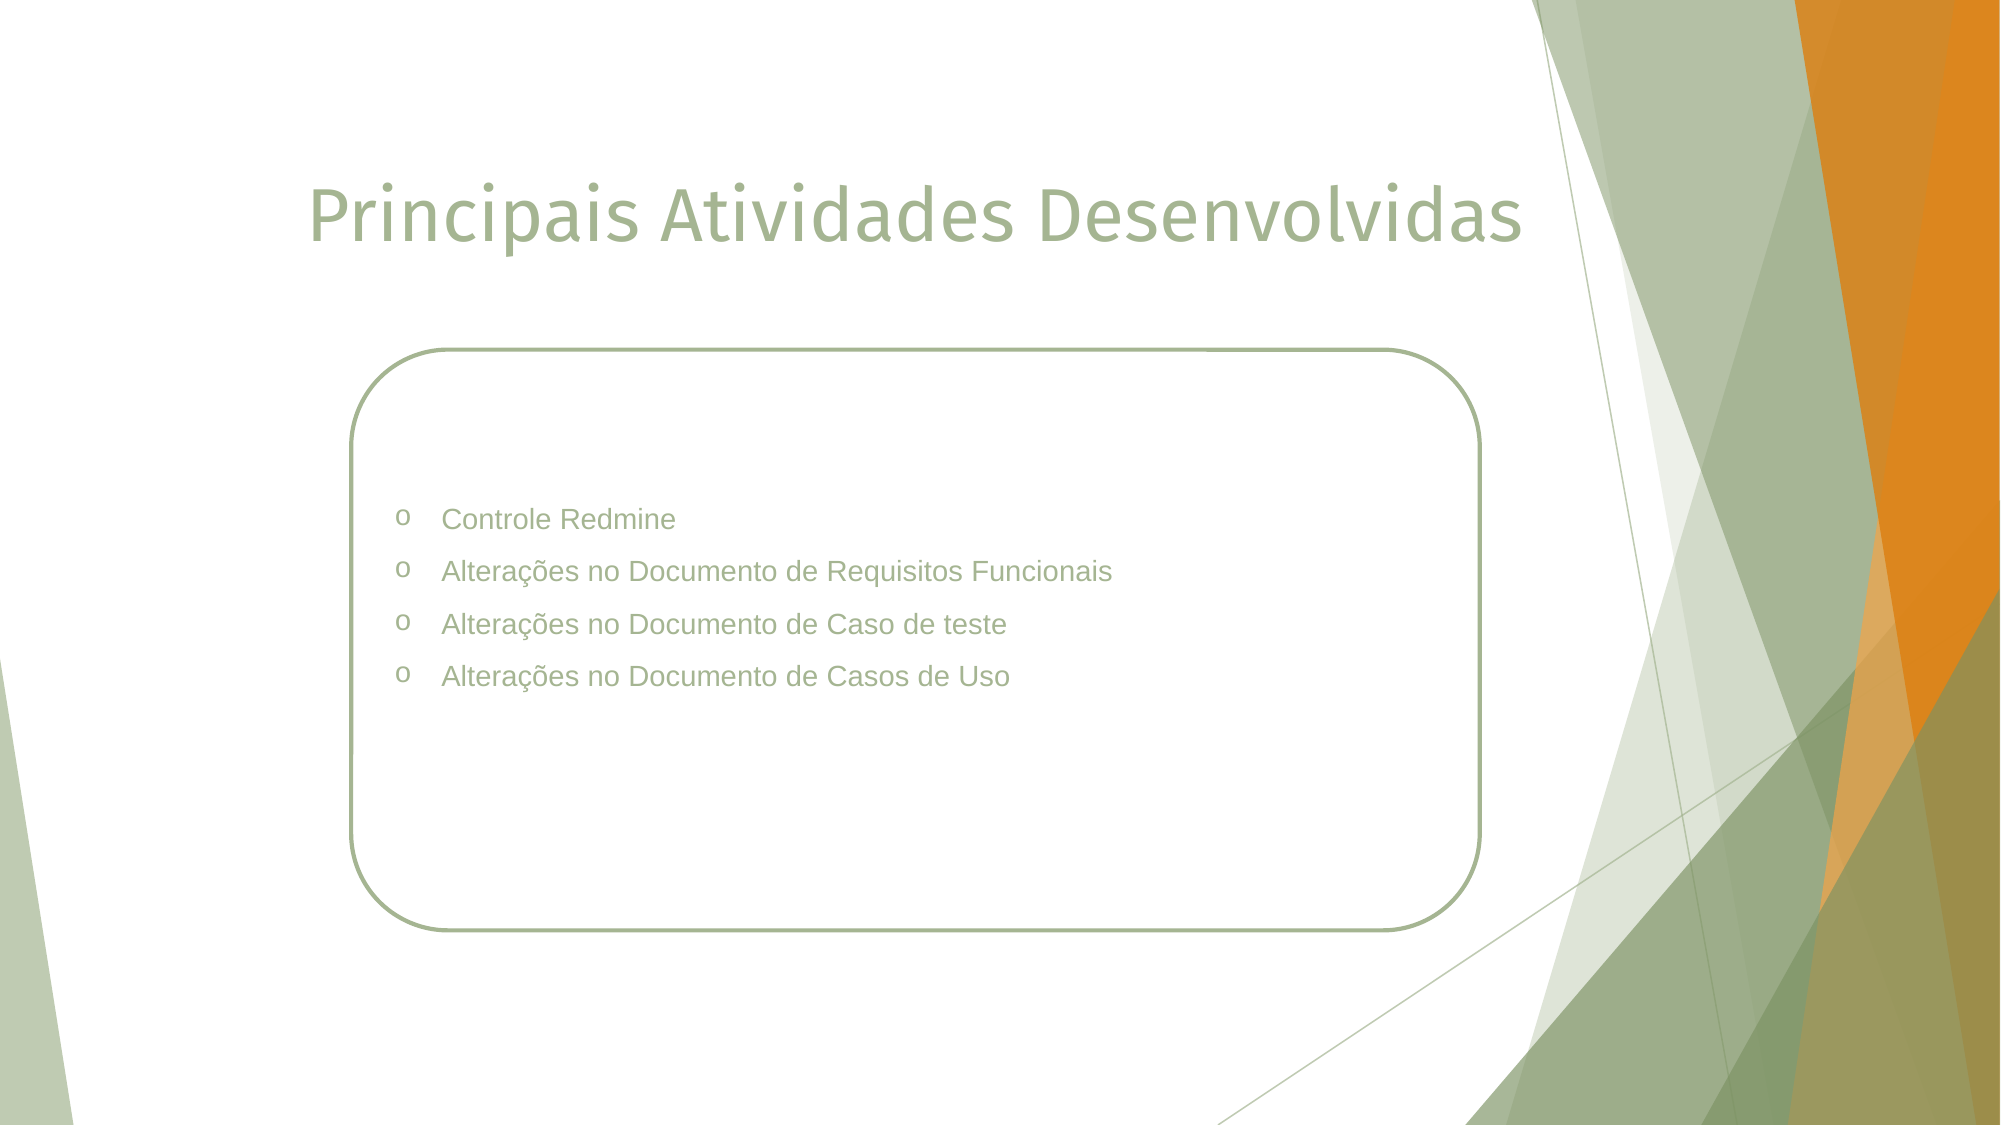

# Principais Atividades Desenvolvidas
Controle Redmine
Alterações no Documento de Requisitos Funcionais
Alterações no Documento de Caso de teste
Alterações no Documento de Casos de Uso